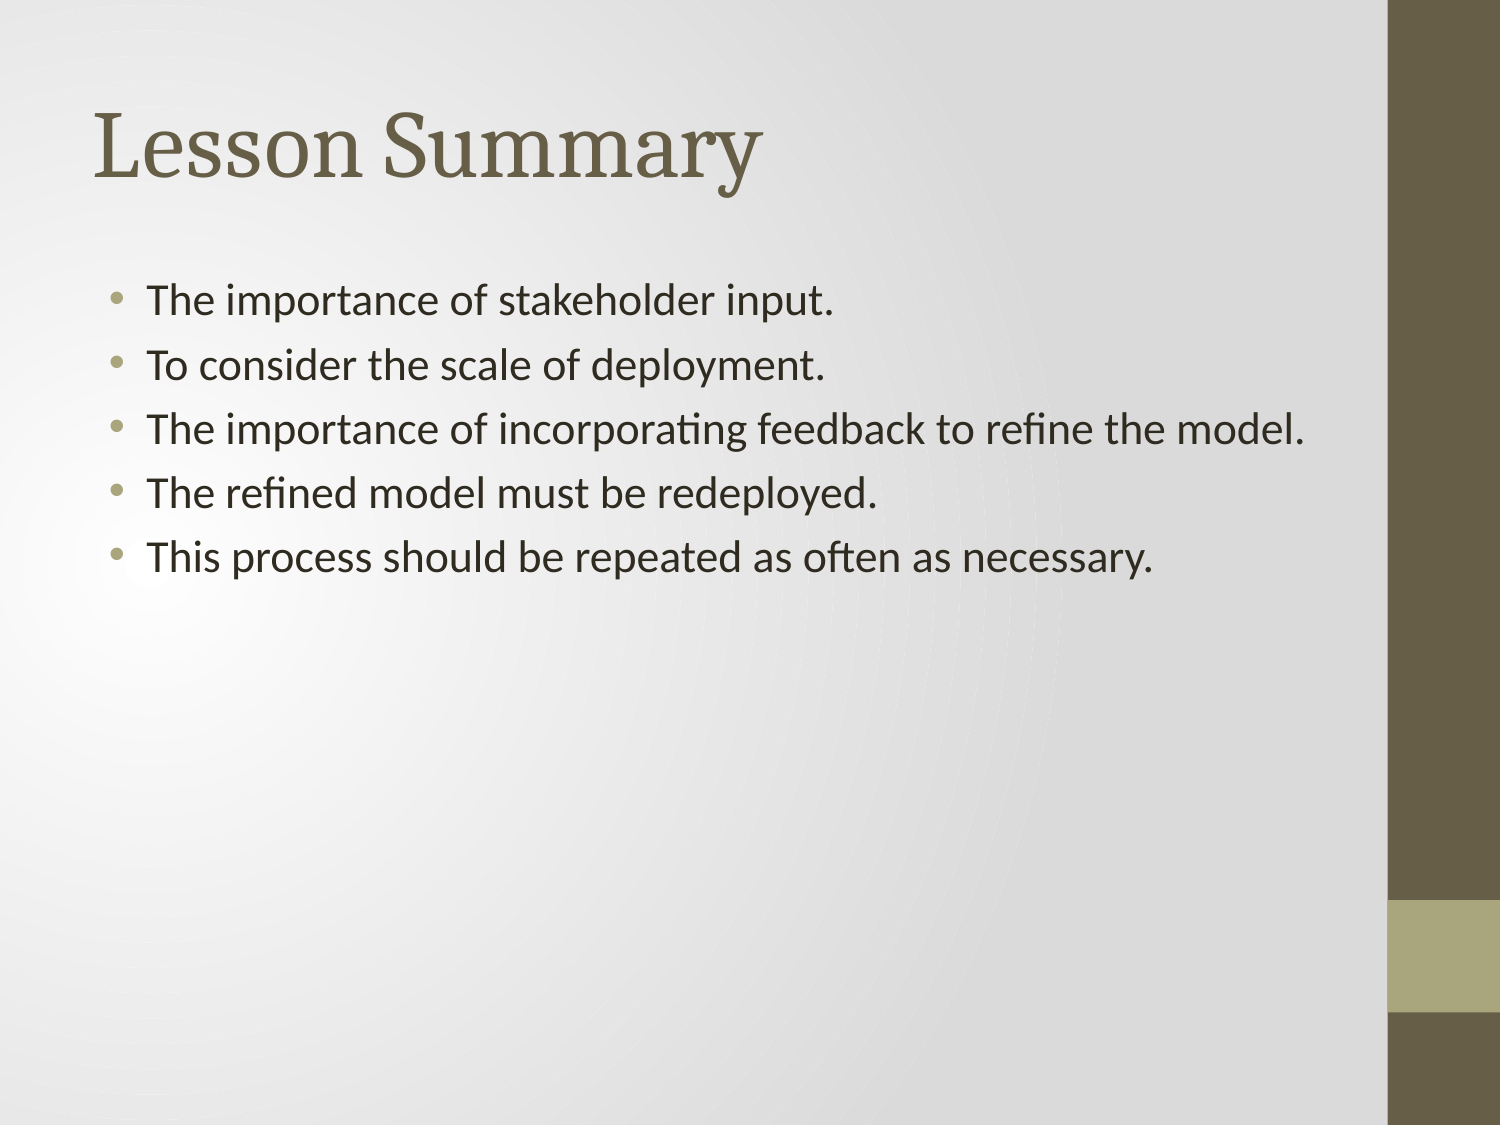

# Lesson Summary
The importance of stakeholder input.
To consider the scale of deployment.
The importance of incorporating feedback to refine the model.
The refined model must be redeployed.
This process should be repeated as often as necessary.